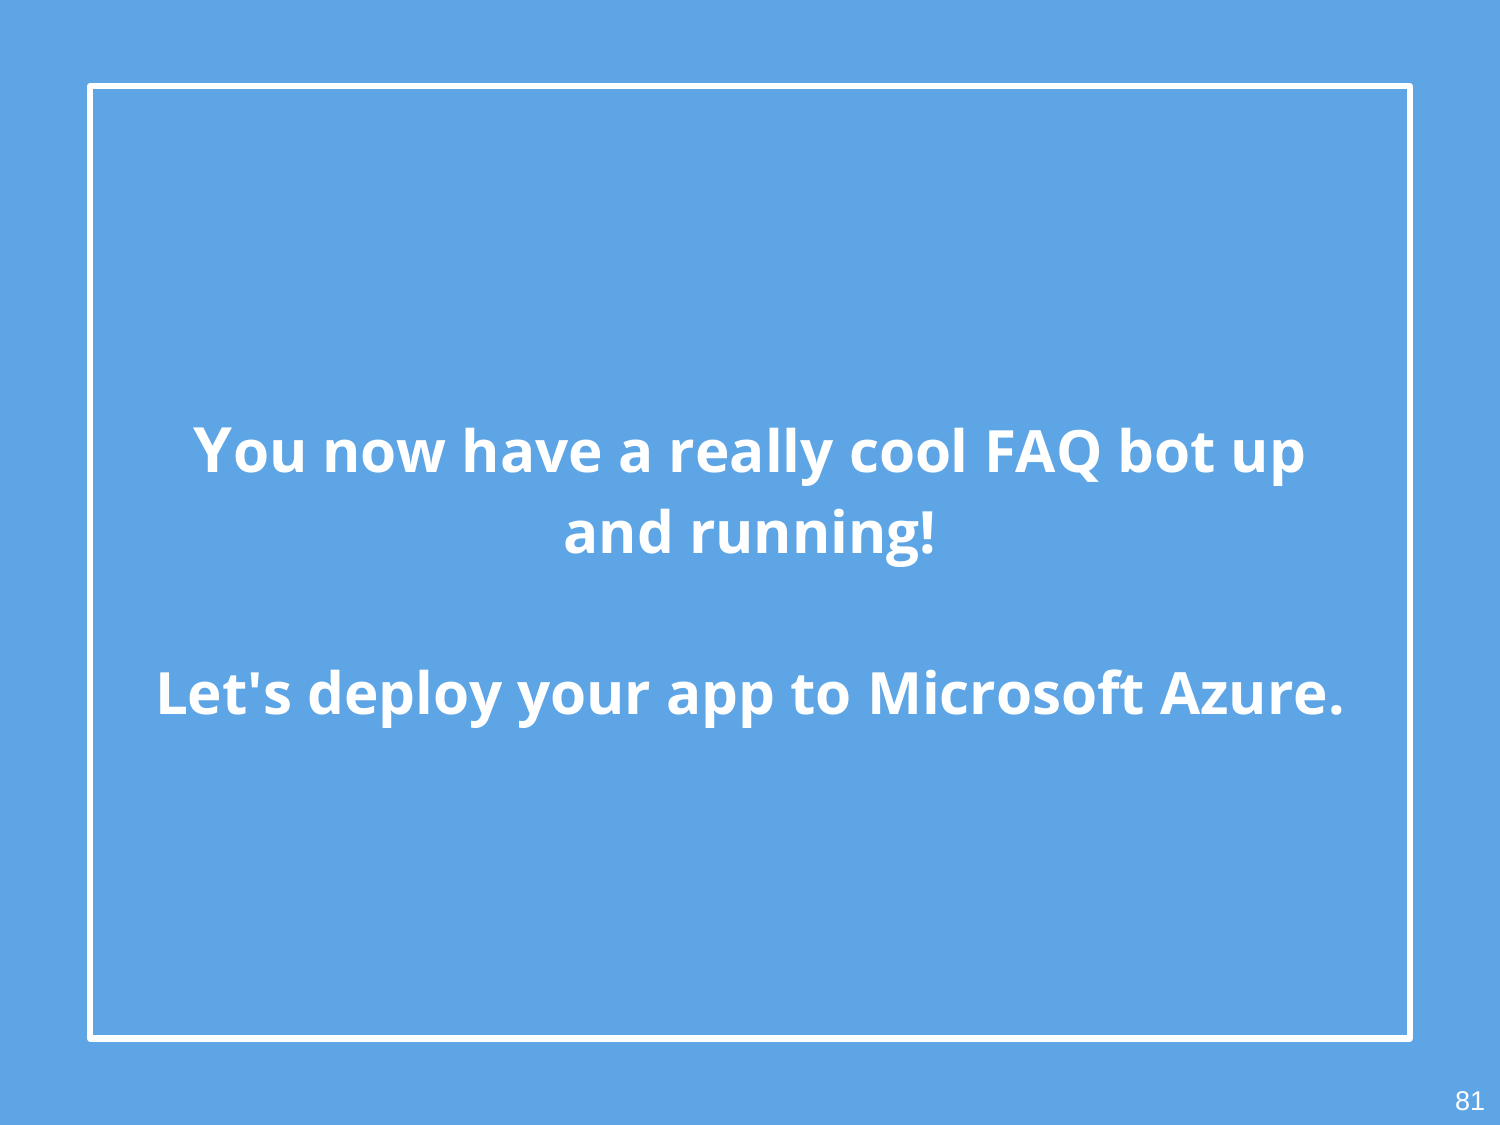

You now have a really cool FAQ bot up and running!

Let's deploy your app to Microsoft Azure.